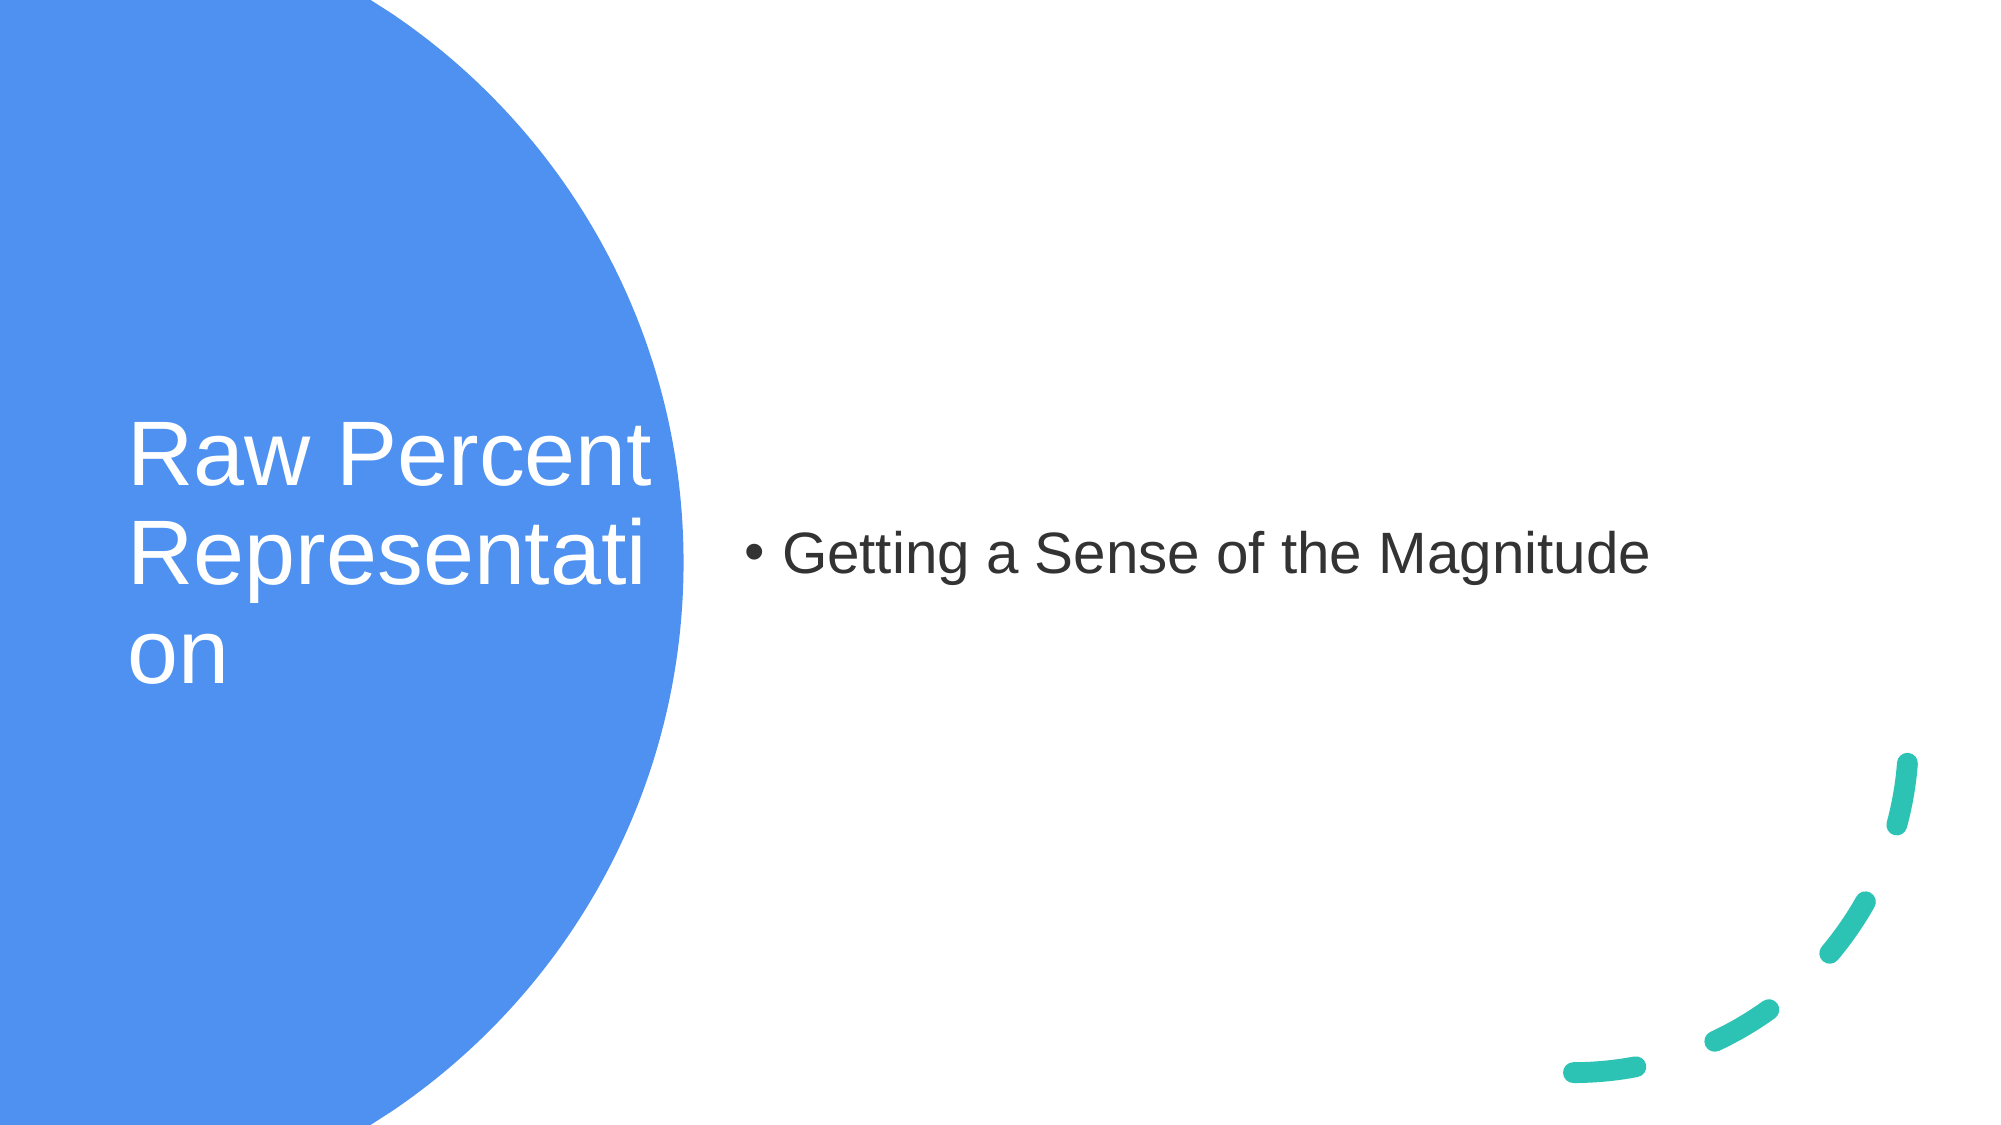

Getting a Sense of the Magnitude
# Raw Percent Representation